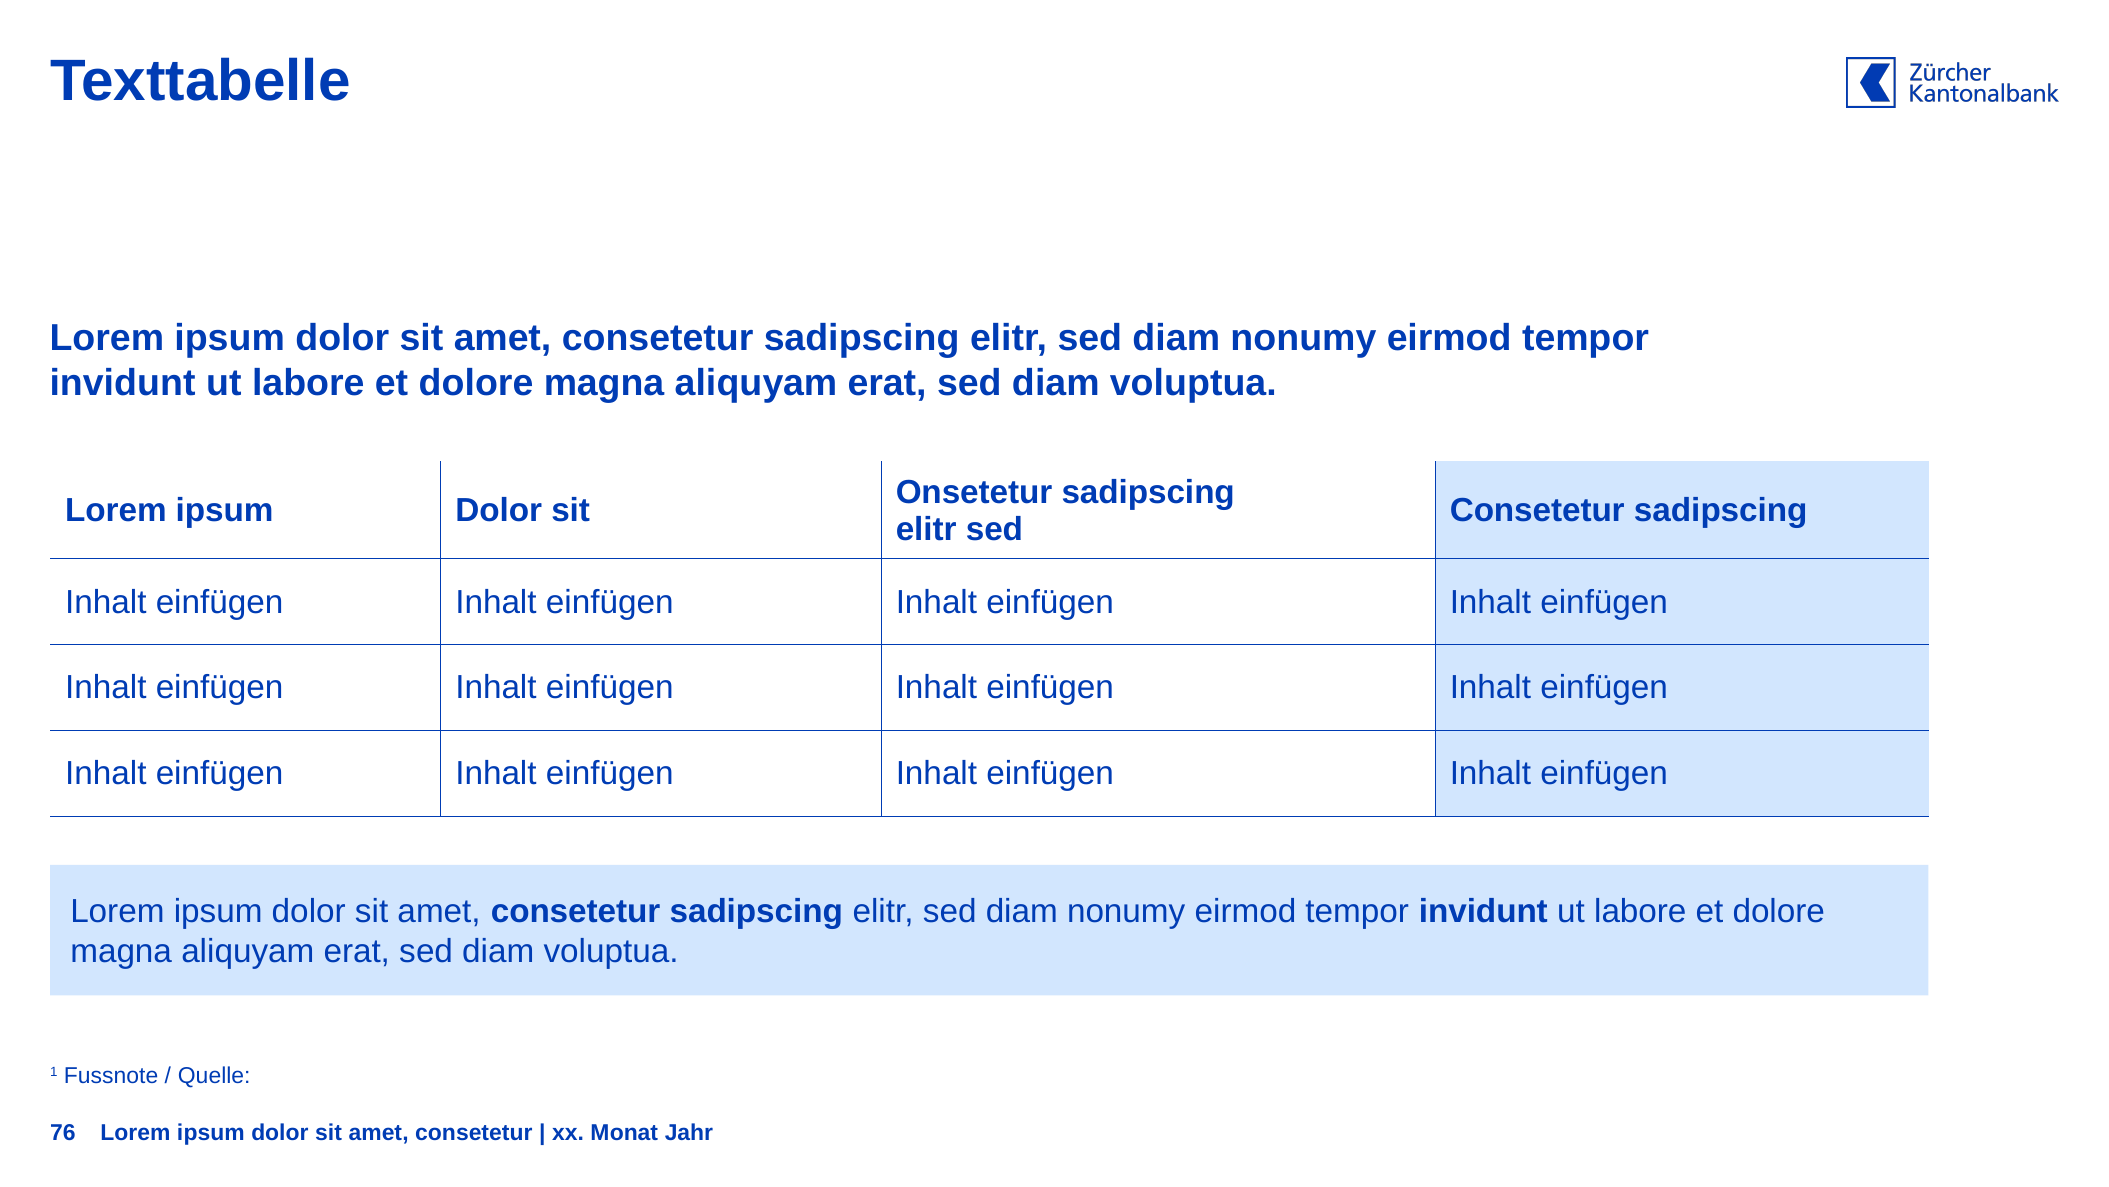

# Texttabelle

Lorem ipsum dolor sit amet, consetetur sadipscing elitr, sed diam nonumy eirmod tempor invidunt ut labore et dolore magna aliquyam erat, sed diam voluptua.
| Lorem ipsum | Dolor sit | Onsetetur sadipscing elitr sed | Consetetur sadipscing |
| --- | --- | --- | --- |
| Inhalt einfügen | Inhalt einfügen | Inhalt einfügen | Inhalt einfügen |
| Inhalt einfügen | Inhalt einfügen | Inhalt einfügen | Inhalt einfügen |
| Inhalt einfügen | Inhalt einfügen | Inhalt einfügen | Inhalt einfügen |

Lorem ipsum dolor sit amet, consetetur sadipscing elitr, sed diam nonumy eirmod tempor invidunt ut labore et dolore magna aliquyam erat, sed diam voluptua.
1 Fussnote / Quelle:
76
Lorem ipsum dolor sit amet, consetetur | xx. Monat Jahr